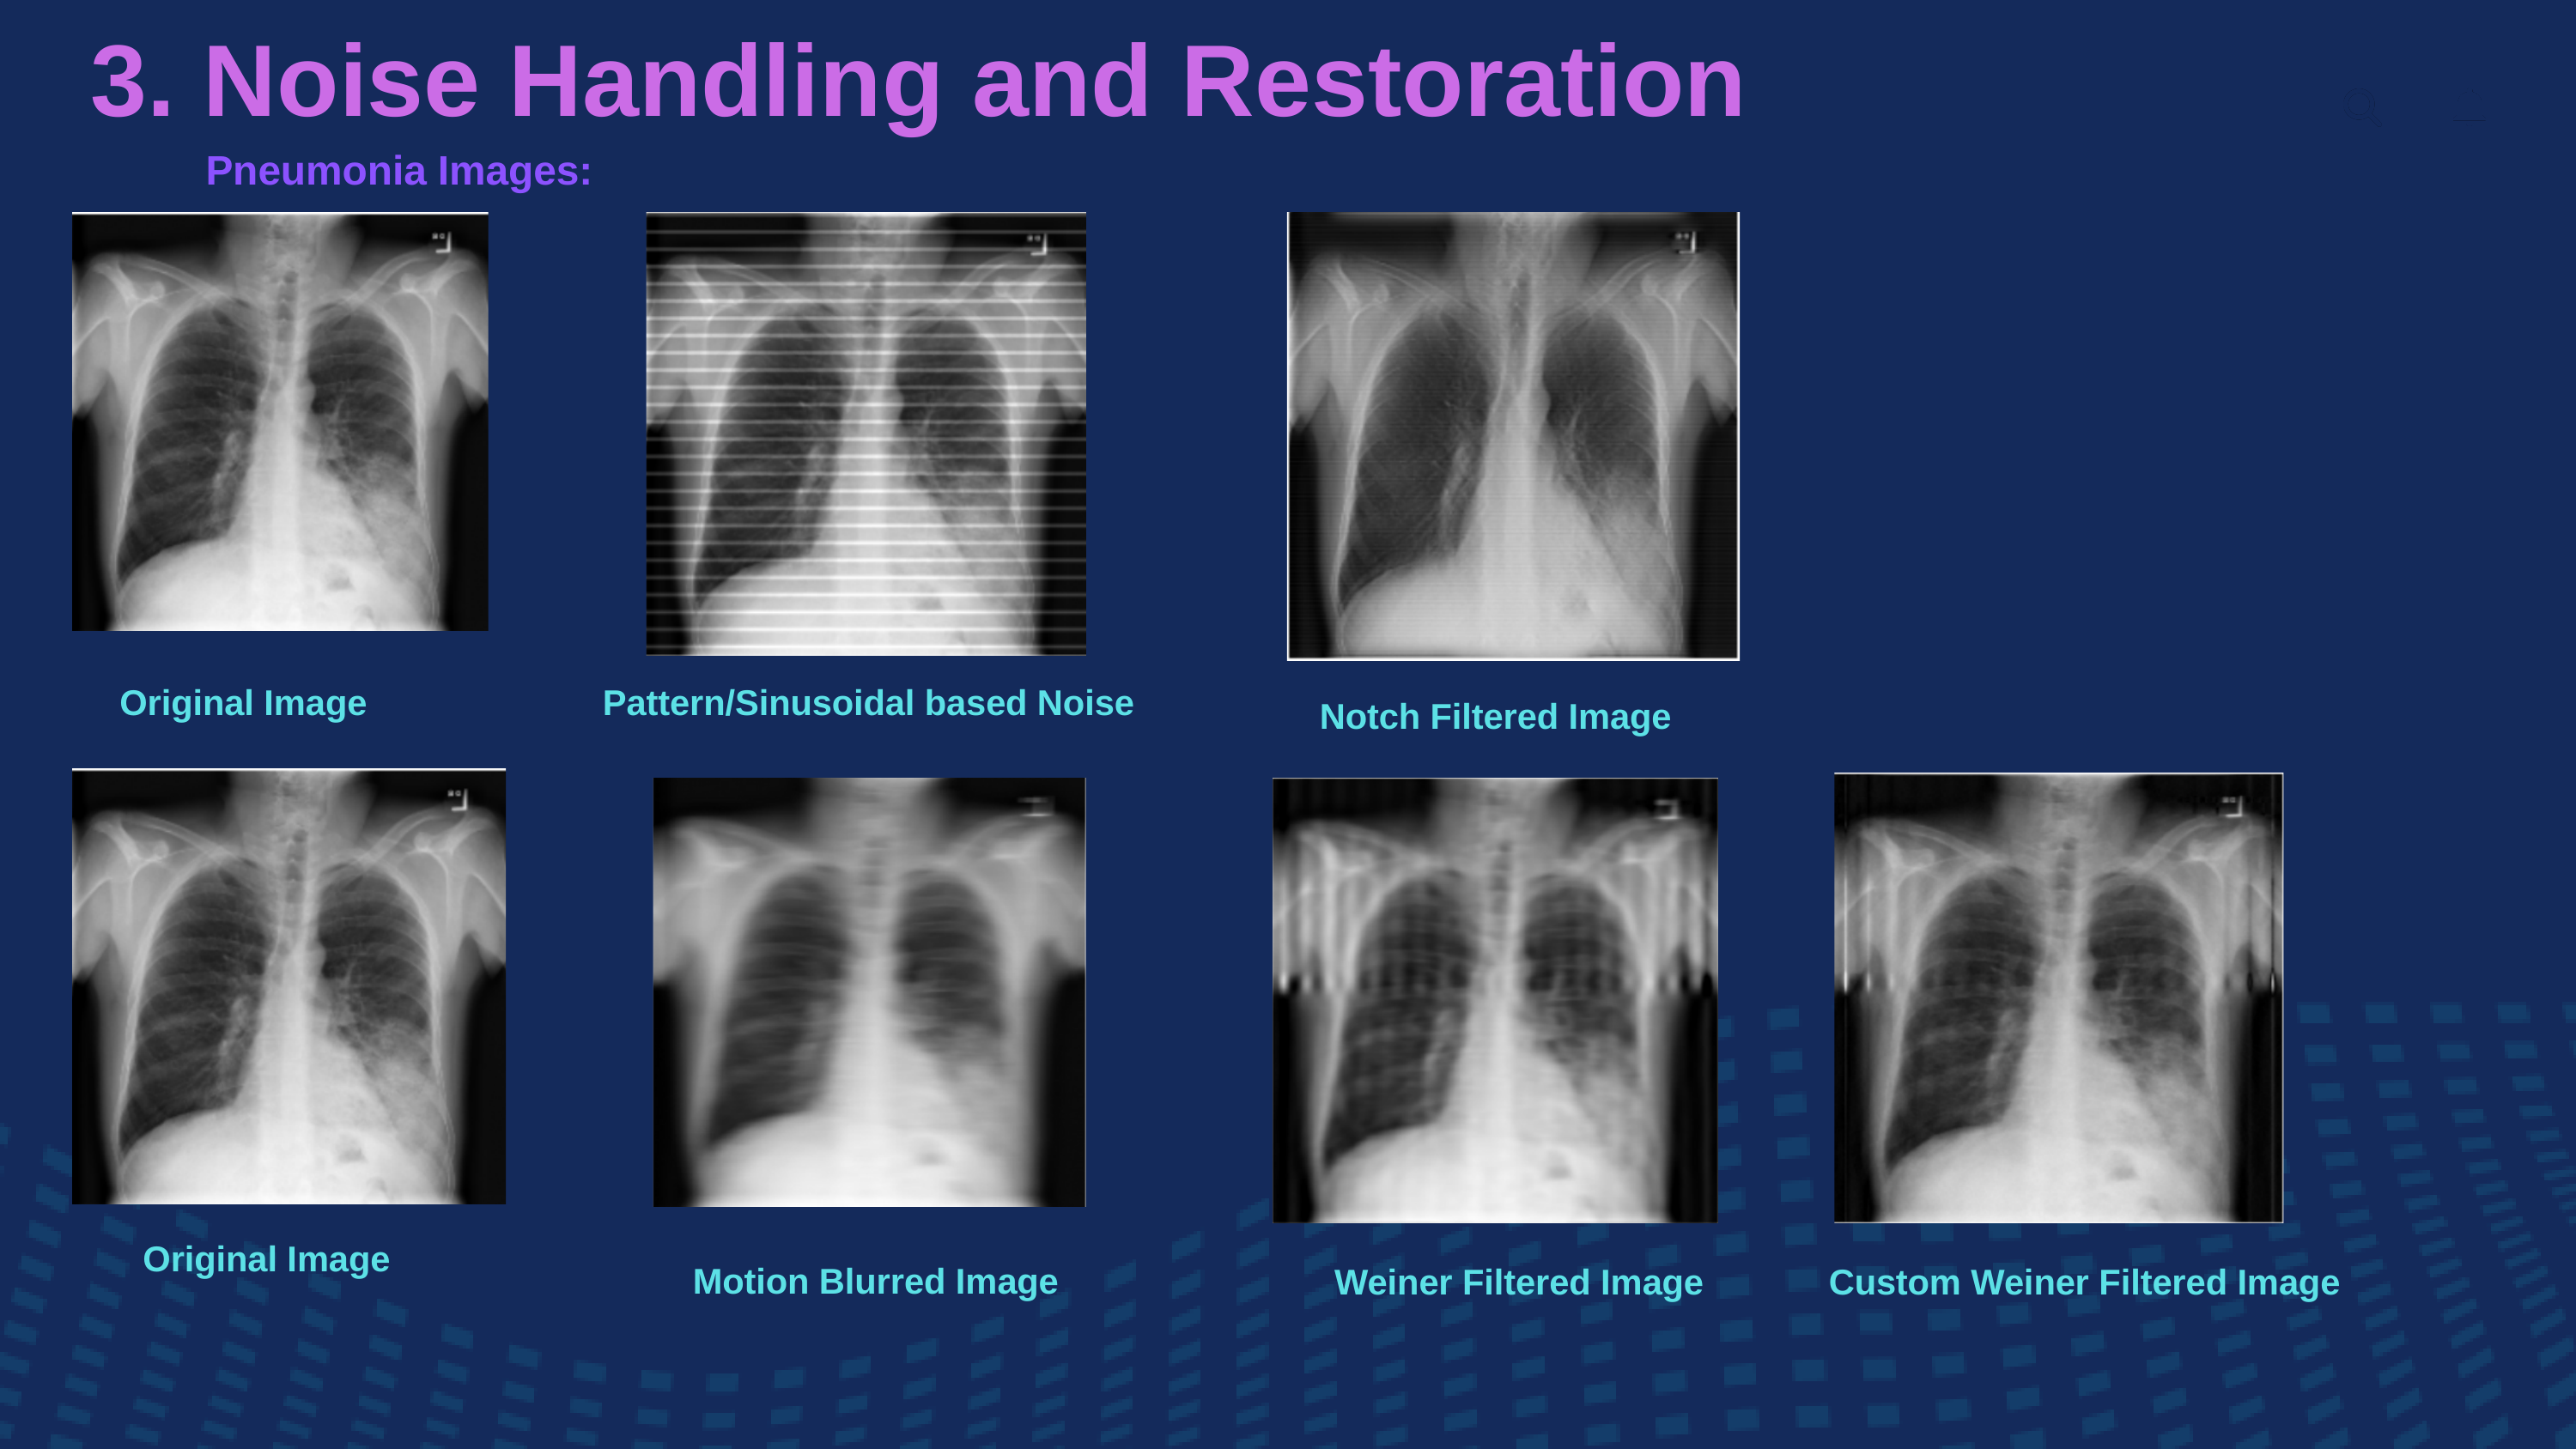

3. Noise Handling and Restoration

Pneumonia Images:

Pattern/Sinusoidal based Noise
Original Image
Notch Filtered Image

Original Image
Motion Blurred Image
Weiner Filtered Image
Custom Weiner Filtered Image